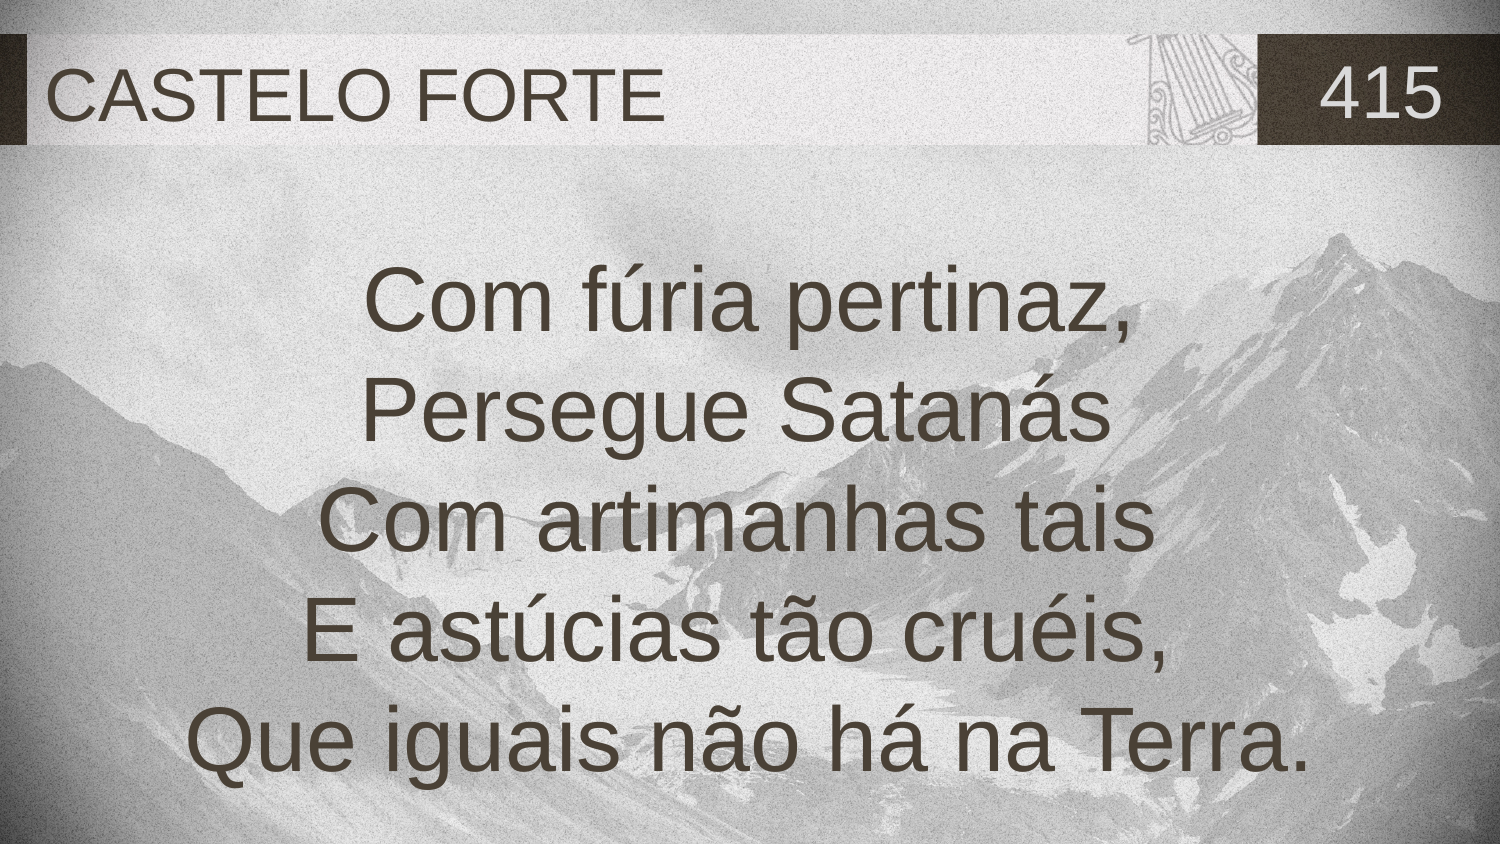

# CASTELO FORTE
415
Com fúria pertinaz,
Persegue Satanás
Com artimanhas tais
E astúcias tão cruéis,
Que iguais não há na Terra.